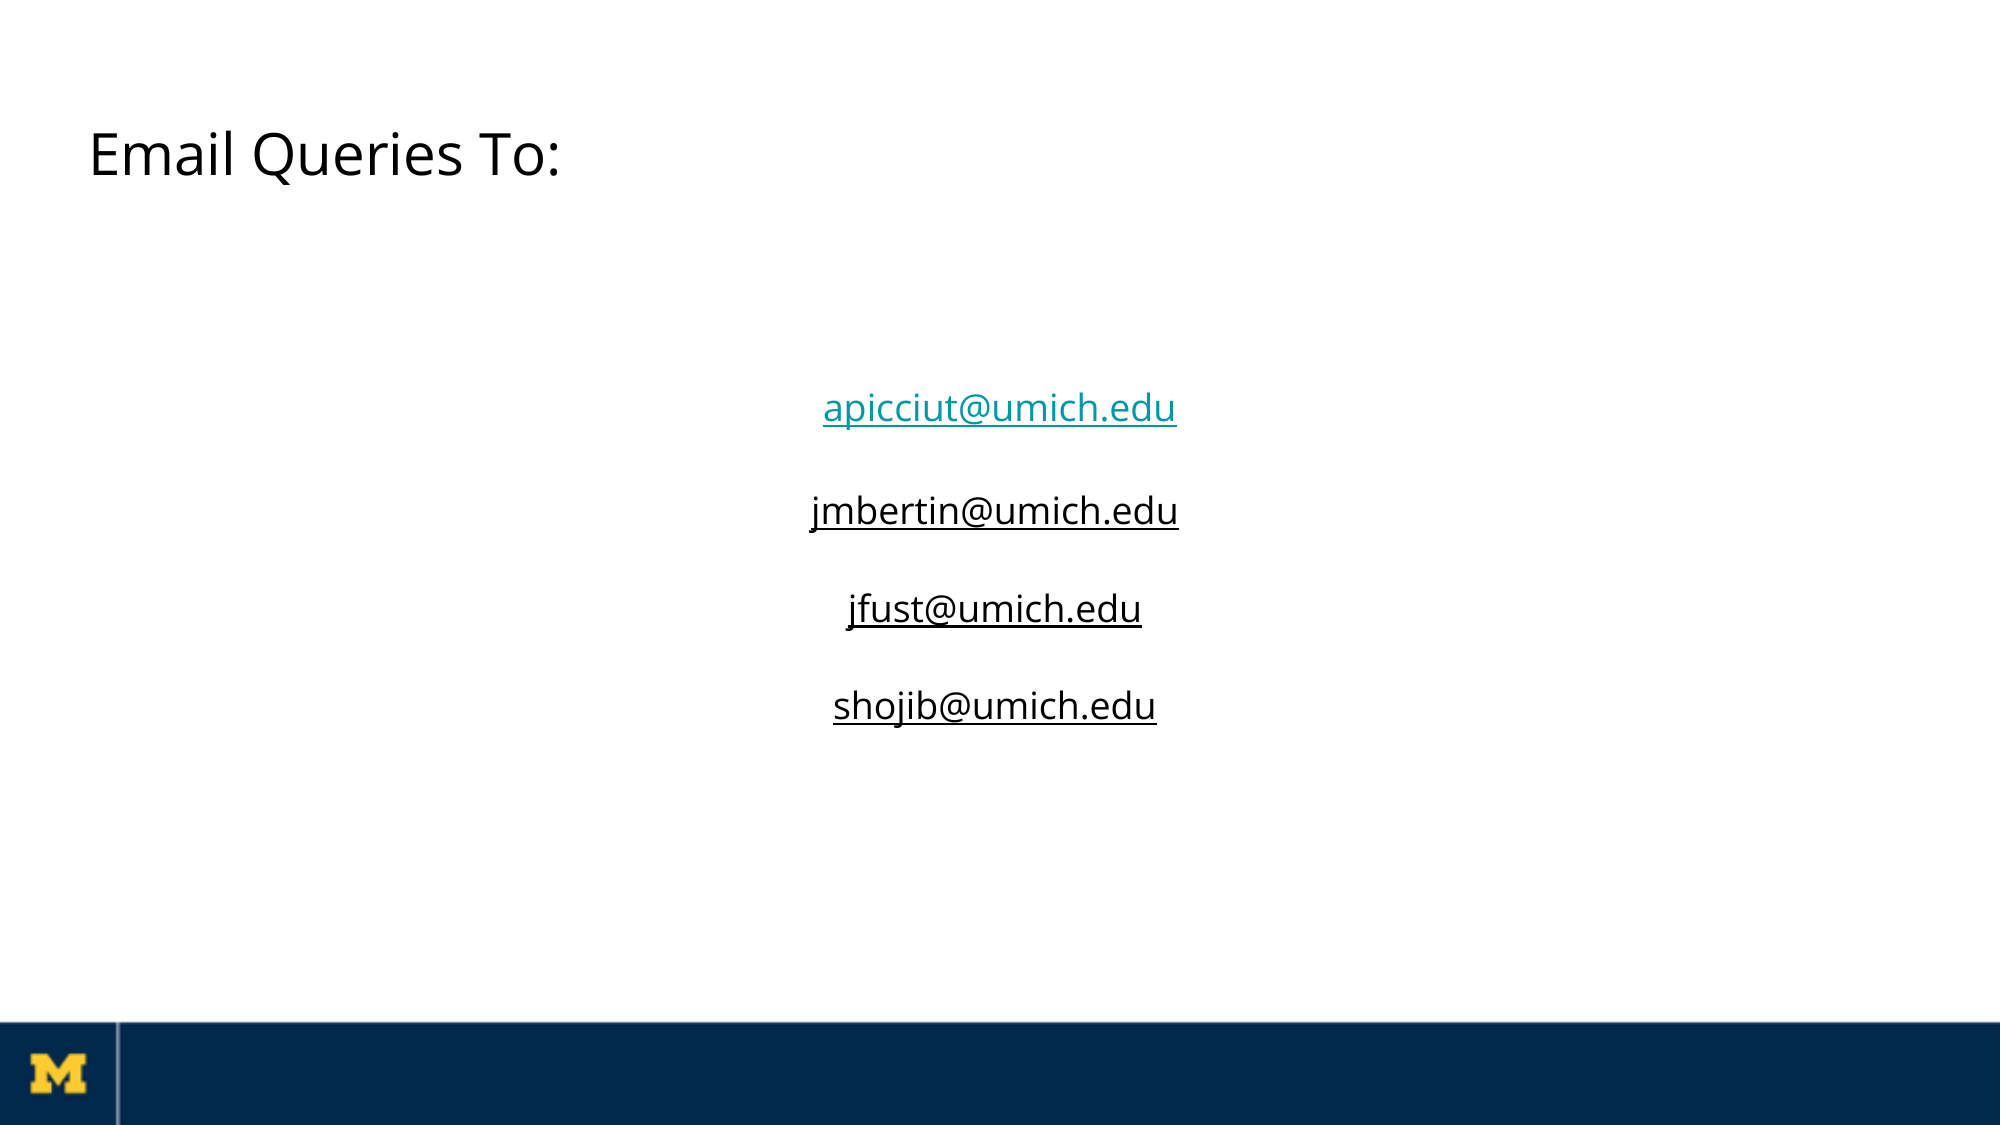

# Email Queries To:
apicciut@umich.edu
jmbertin@umich.edu
jfust@umich.edu
shojib@umich.edu